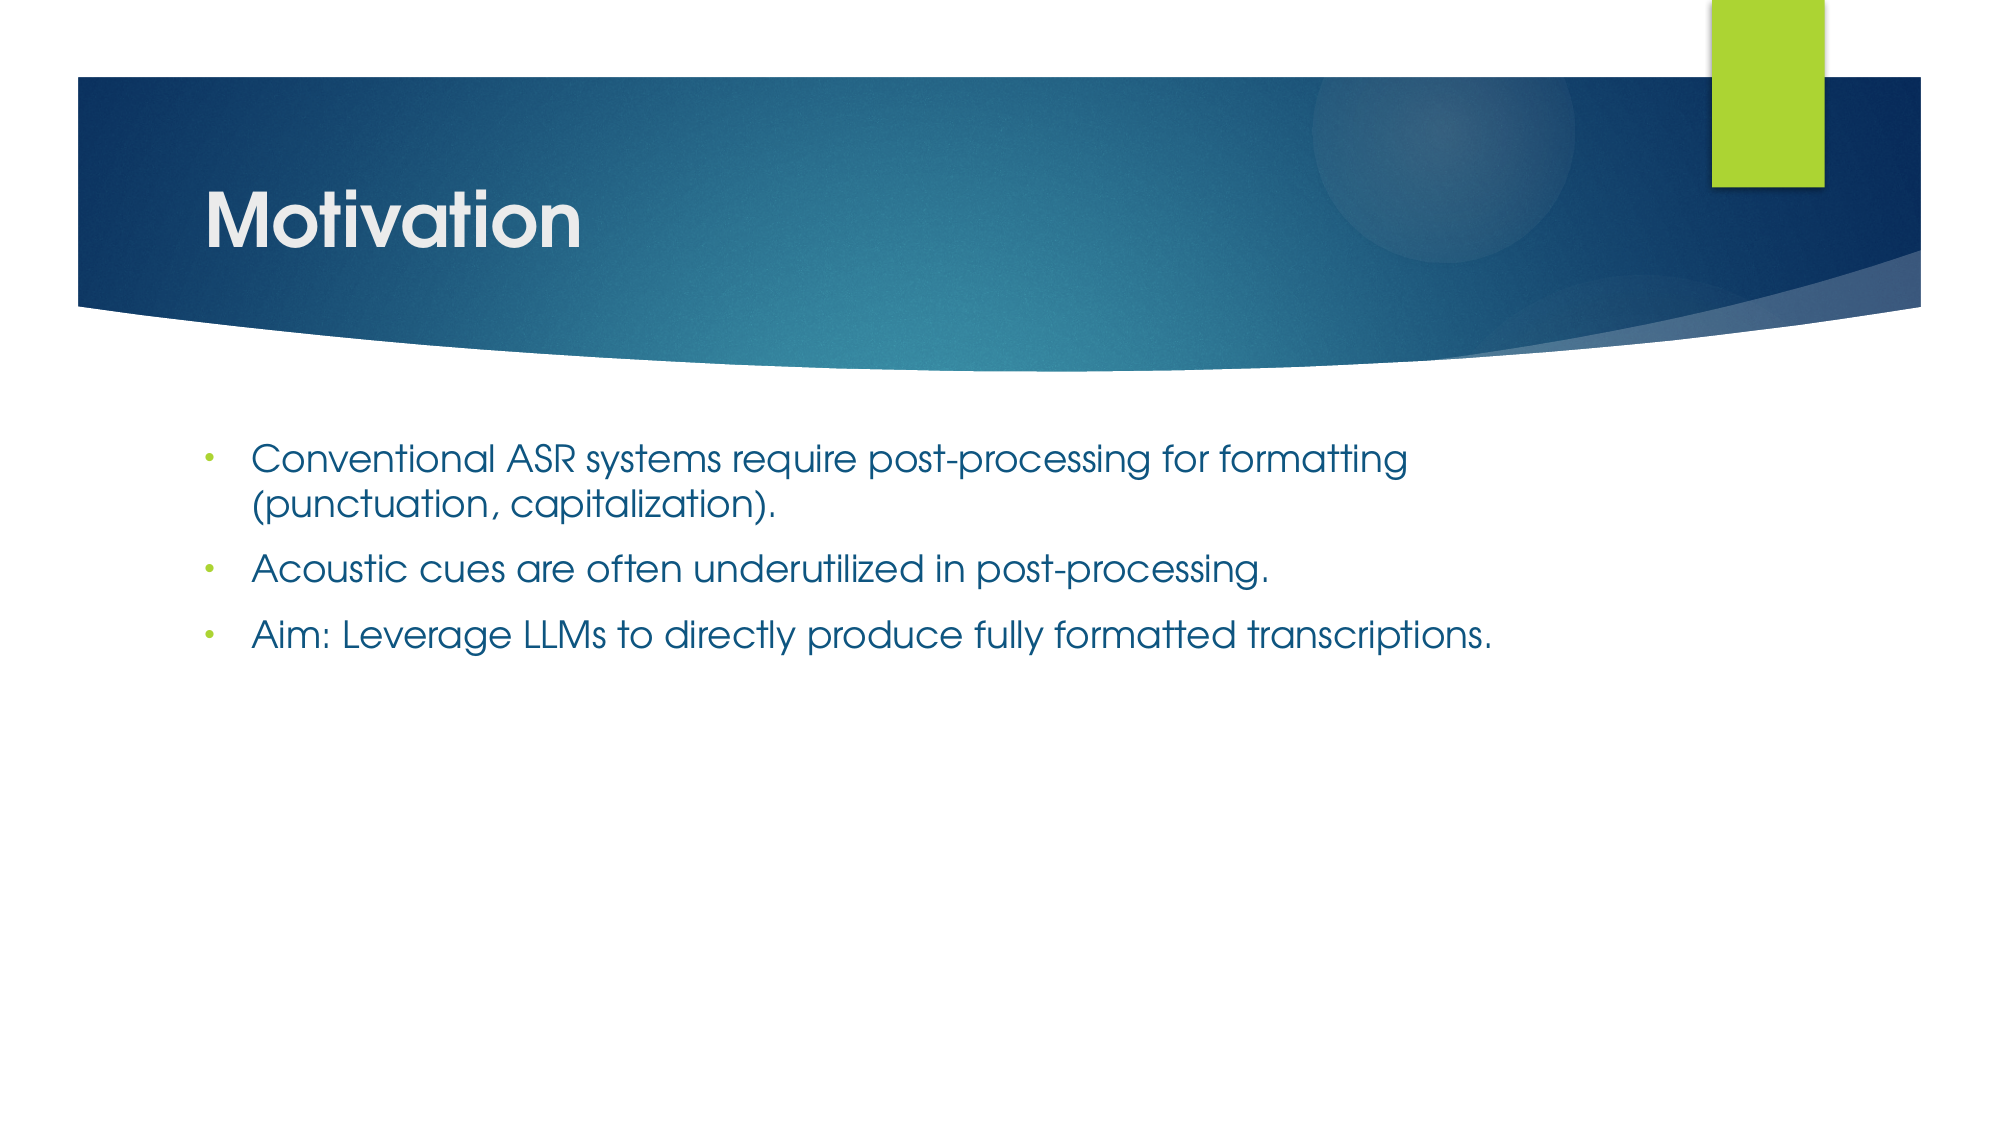

# Motivation
Conventional ASR systems require post-processing for formatting (punctuation, capitalization).
Acoustic cues are often underutilized in post-processing.
Aim: Leverage LLMs to directly produce fully formatted transcriptions.